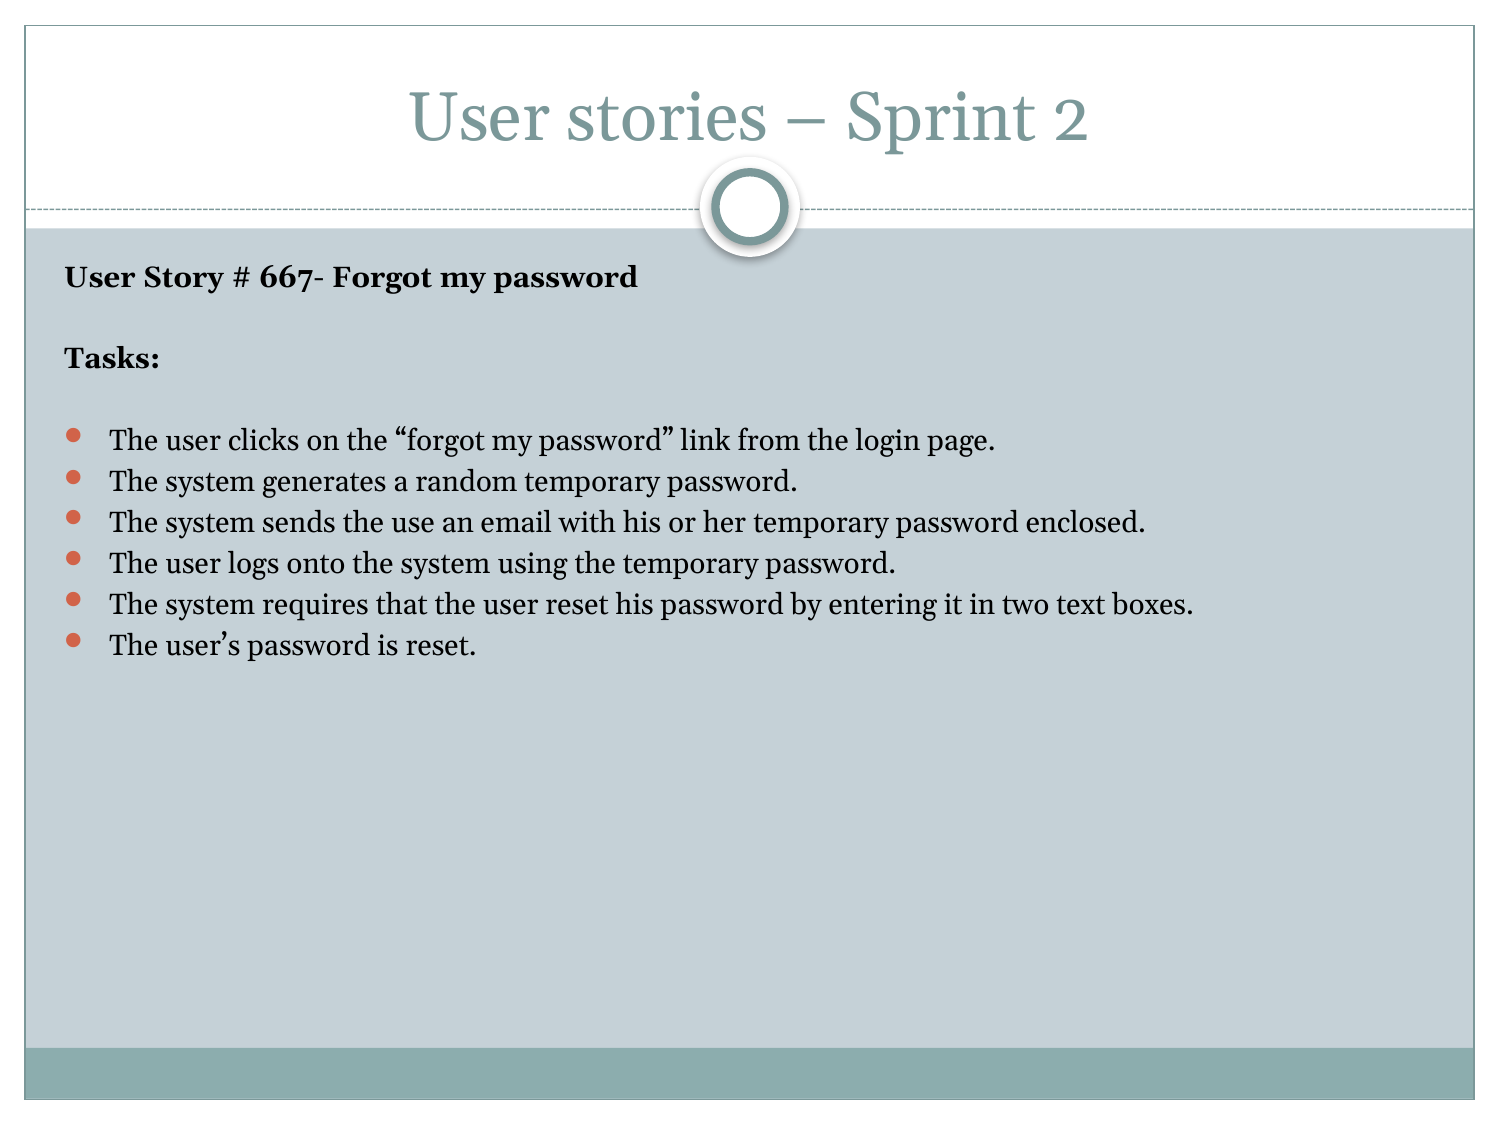

# User stories – Sprint 2
User Story # 667- Forgot my password

Tasks:

The user clicks on the “forgot my password” link from the login page.
The system generates a random temporary password.
The system sends the use an email with his or her temporary password enclosed.
The user logs onto the system using the temporary password.
The system requires that the user reset his password by entering it in two text boxes.
The user’s password is reset.